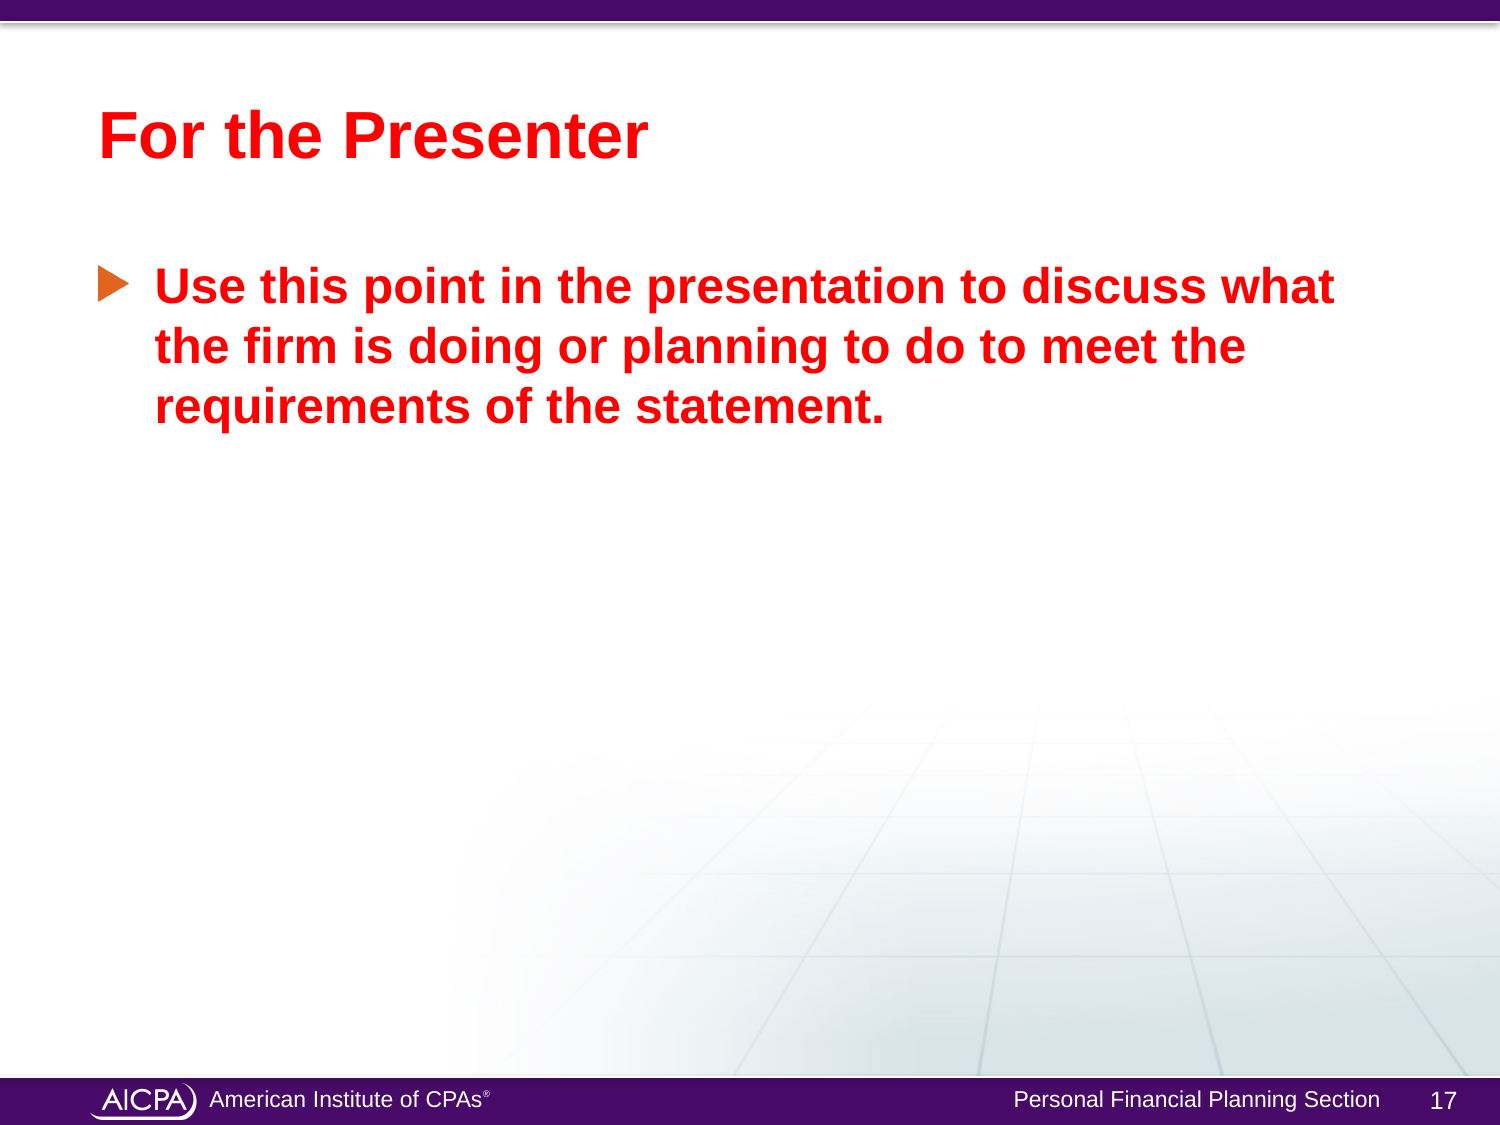

# For the Presenter
Use this point in the presentation to discuss what the firm is doing or planning to do to meet the requirements of the statement.
17